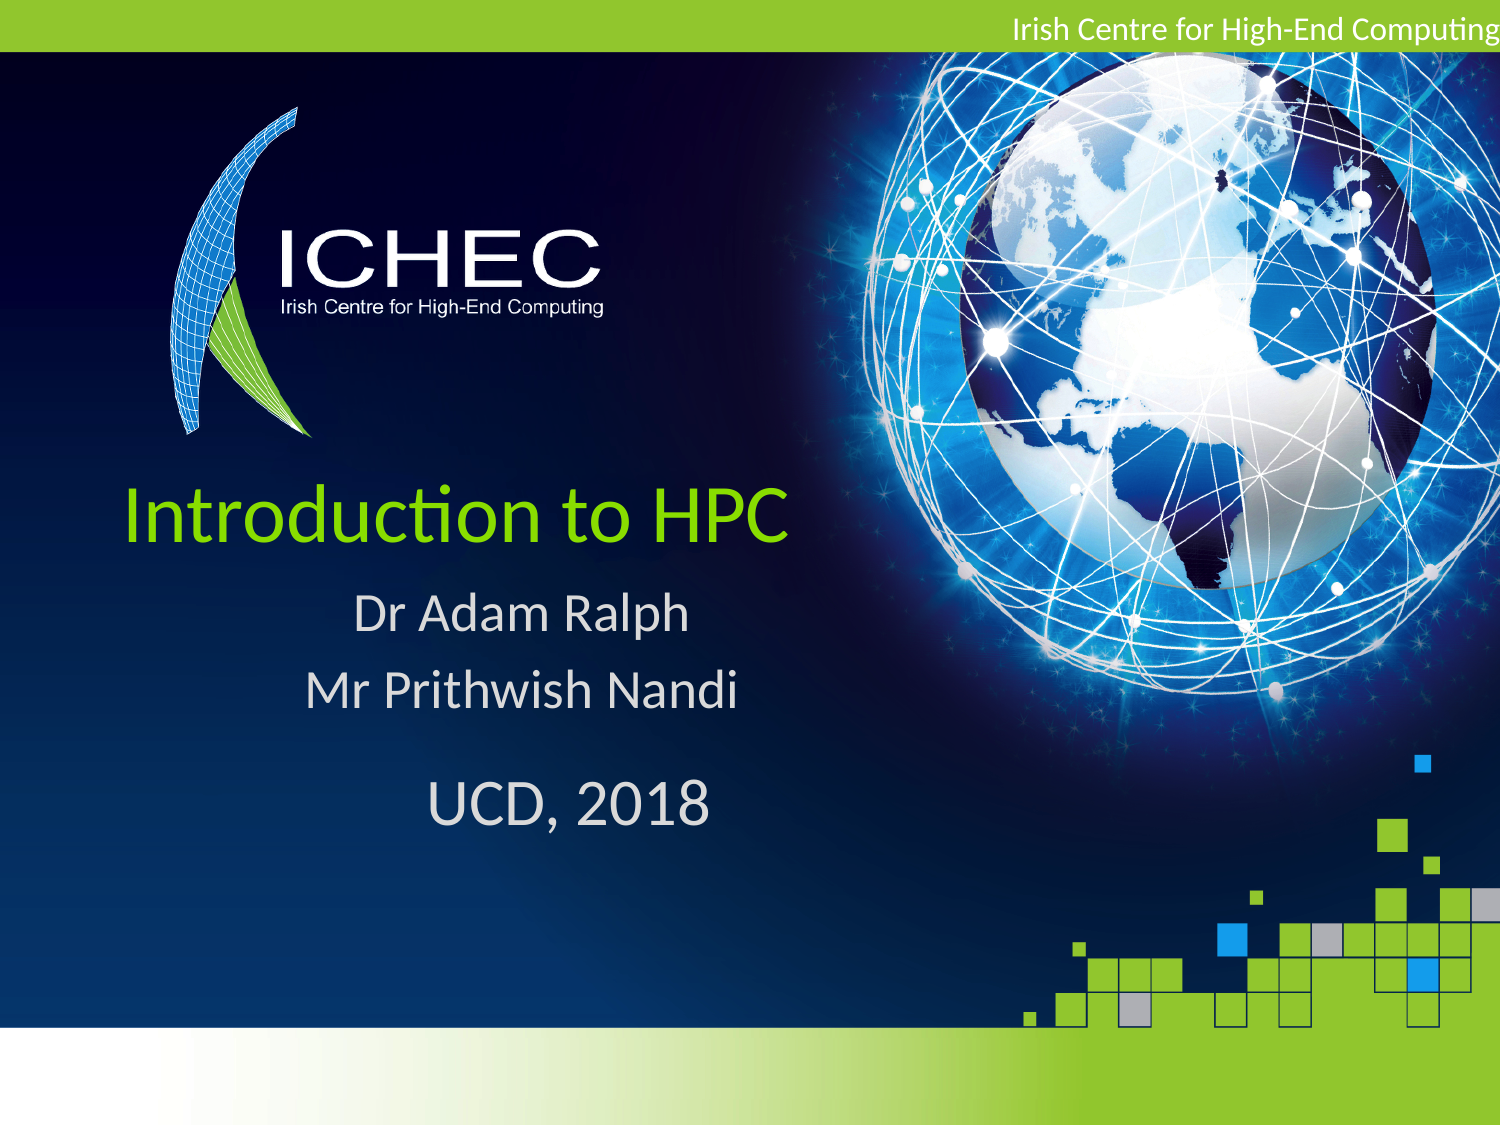

# Introduction to HPC
Dr Adam Ralph
Mr Prithwish Nandi
UCD, 2018